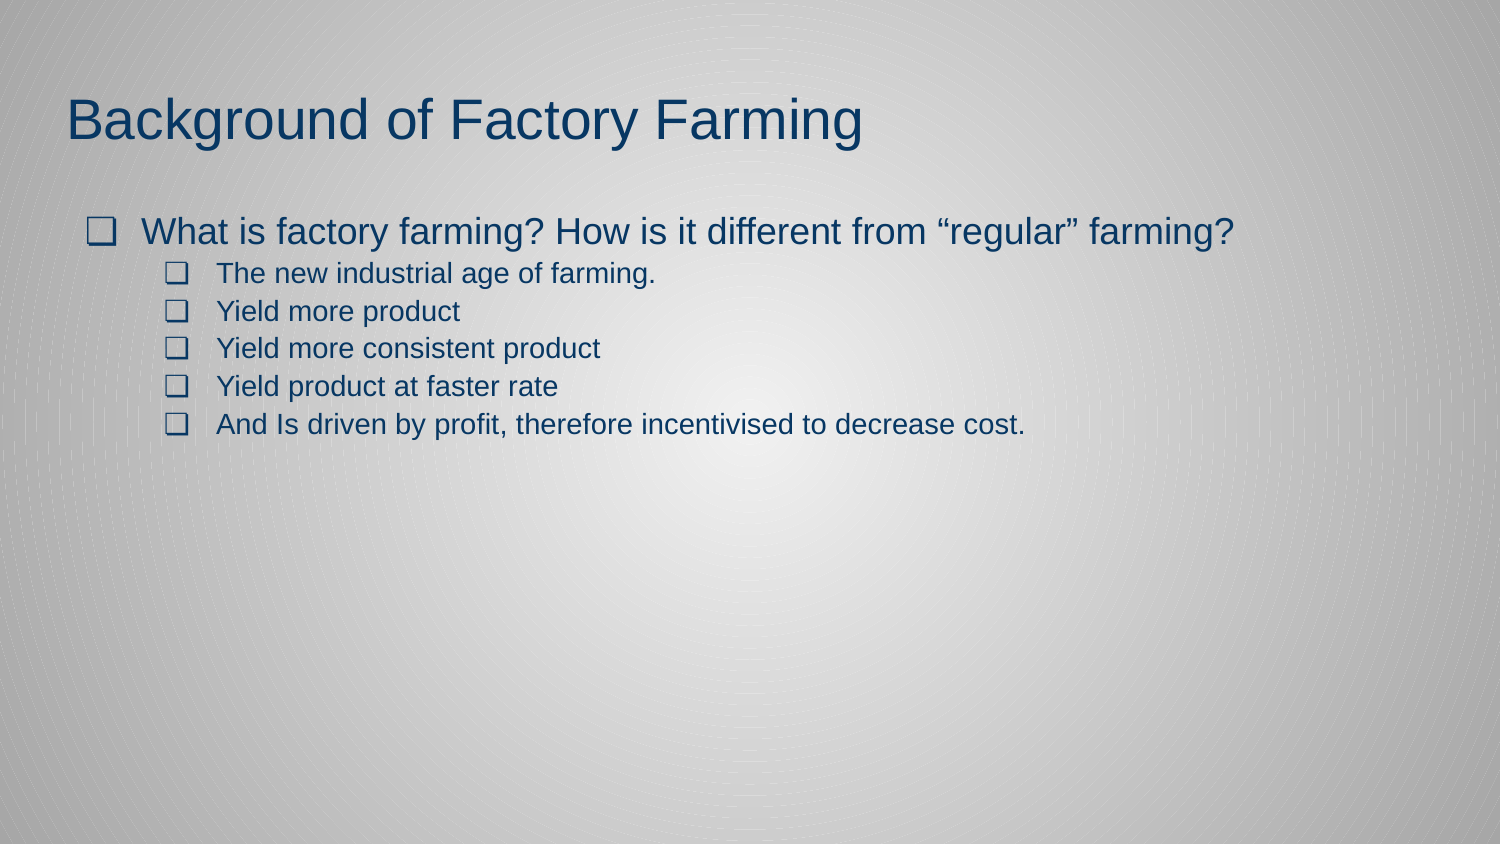

# Background of Factory Farming
What is factory farming? How is it different from “regular” farming?
The new industrial age of farming.
Yield more product
Yield more consistent product
Yield product at faster rate
And Is driven by profit, therefore incentivised to decrease cost.